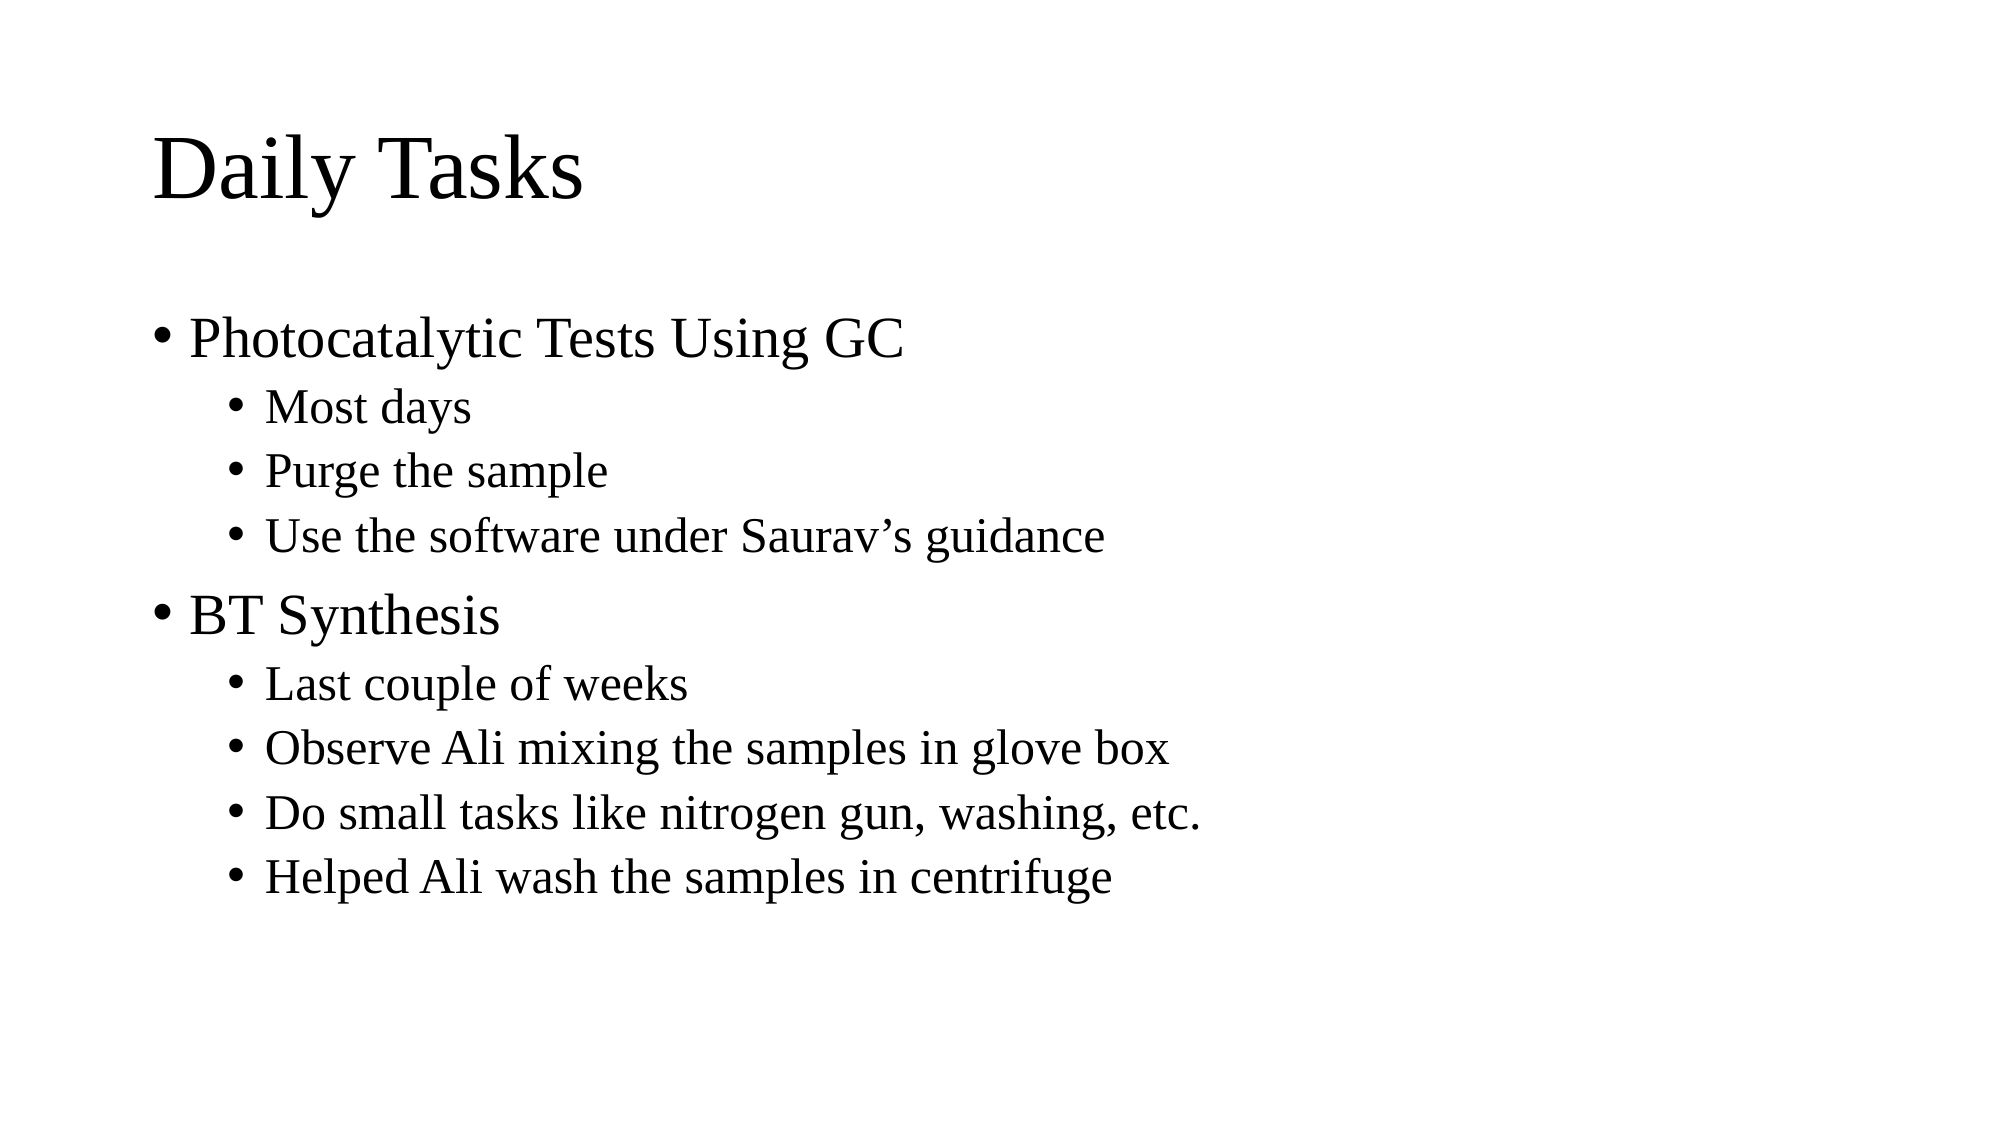

# Daily Tasks
Photocatalytic Tests Using GC
Most days
Purge the sample
Use the software under Saurav’s guidance
BT Synthesis
Last couple of weeks
Observe Ali mixing the samples in glove box
Do small tasks like nitrogen gun, washing, etc.
Helped Ali wash the samples in centrifuge